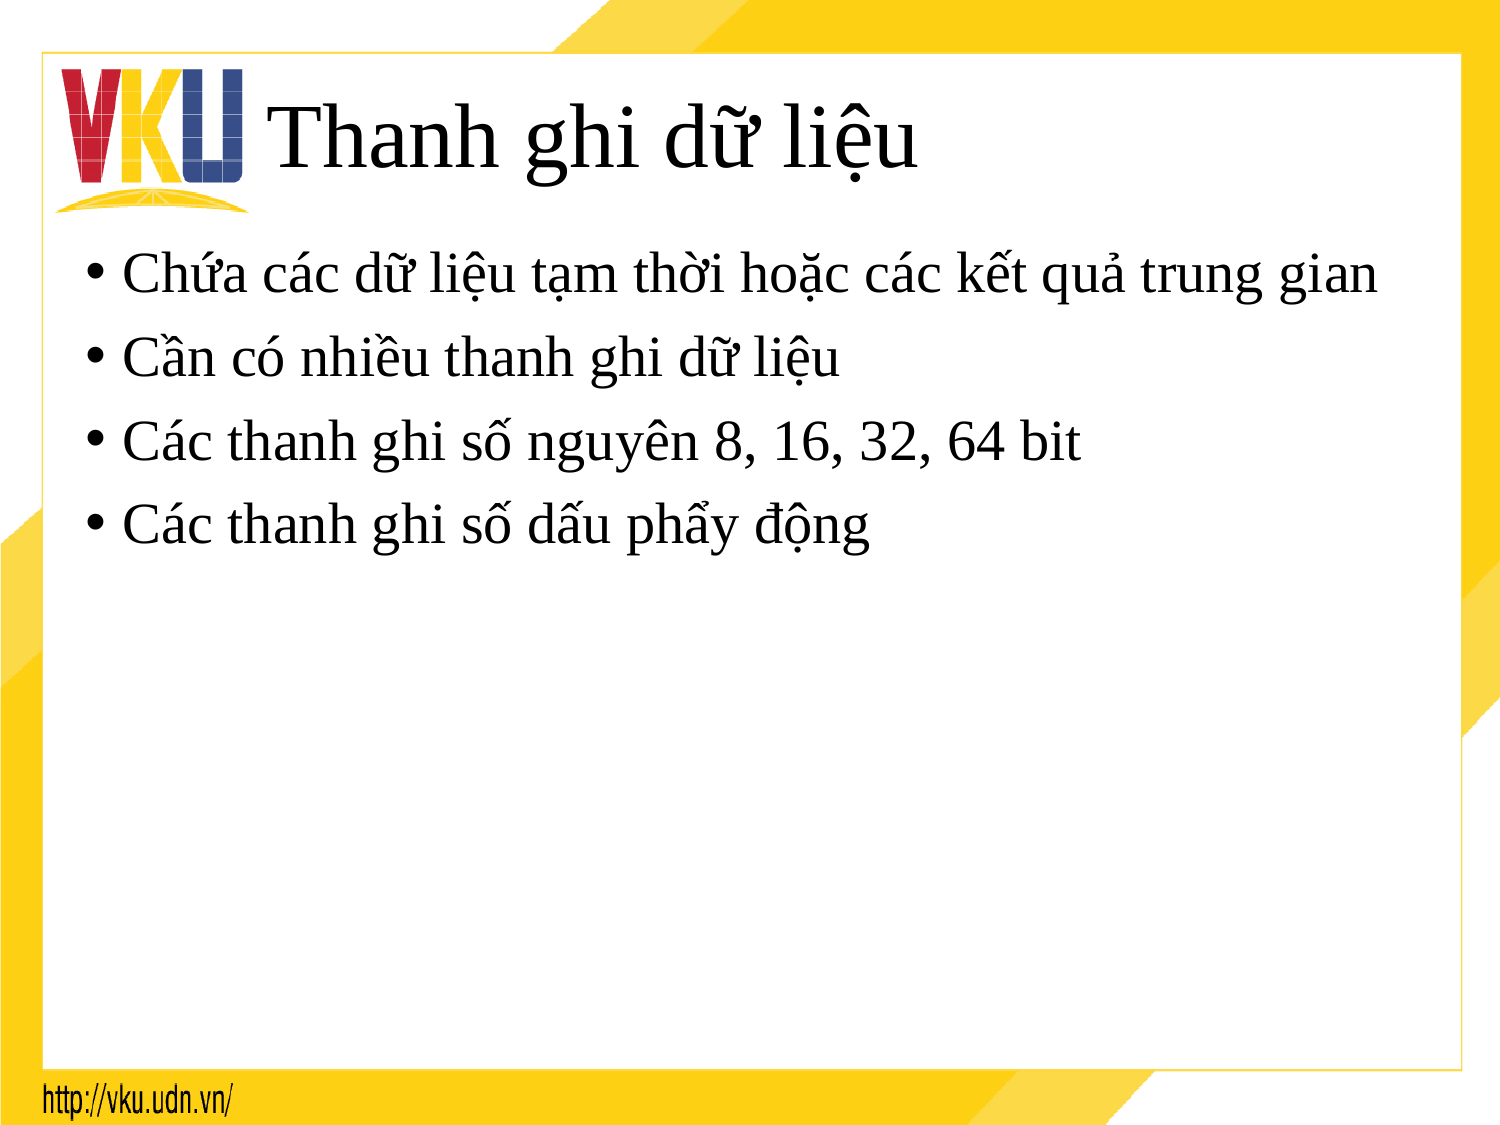

# Thanh ghi dữ liệu
Chứa các dữ liệu tạm thời hoặc các kết quả trung gian
Cần có nhiều thanh ghi dữ liệu
Các thanh ghi số nguyên 8, 16, 32, 64 bit
Các thanh ghi số dấu phẩy động